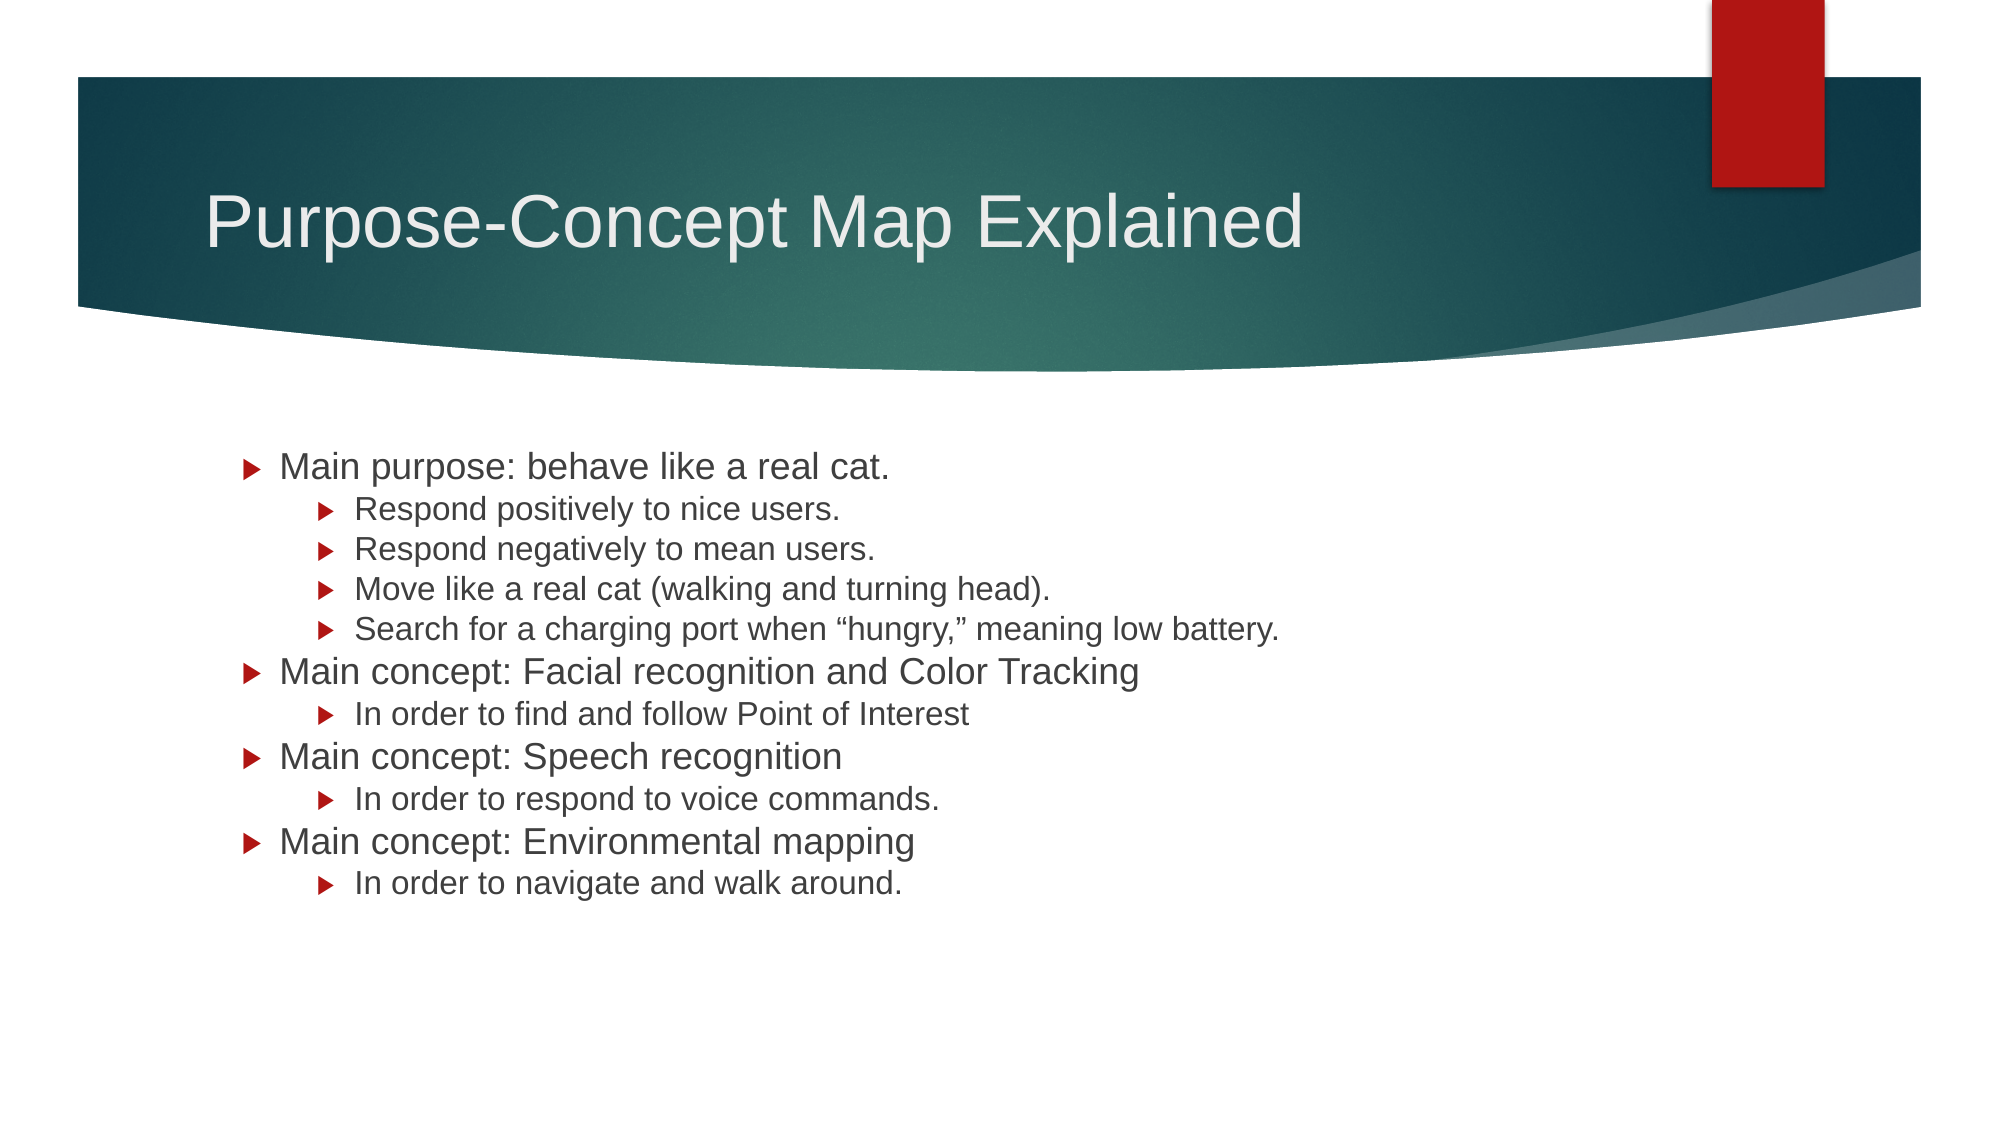

# Purpose-Concept Map Explained
Main purpose: behave like a real cat.
Respond positively to nice users.
Respond negatively to mean users.
Move like a real cat (walking and turning head).
Search for a charging port when “hungry,” meaning low battery.
Main concept: Facial recognition and Color Tracking
In order to find and follow Point of Interest
Main concept: Speech recognition
In order to respond to voice commands.
Main concept: Environmental mapping
In order to navigate and walk around.